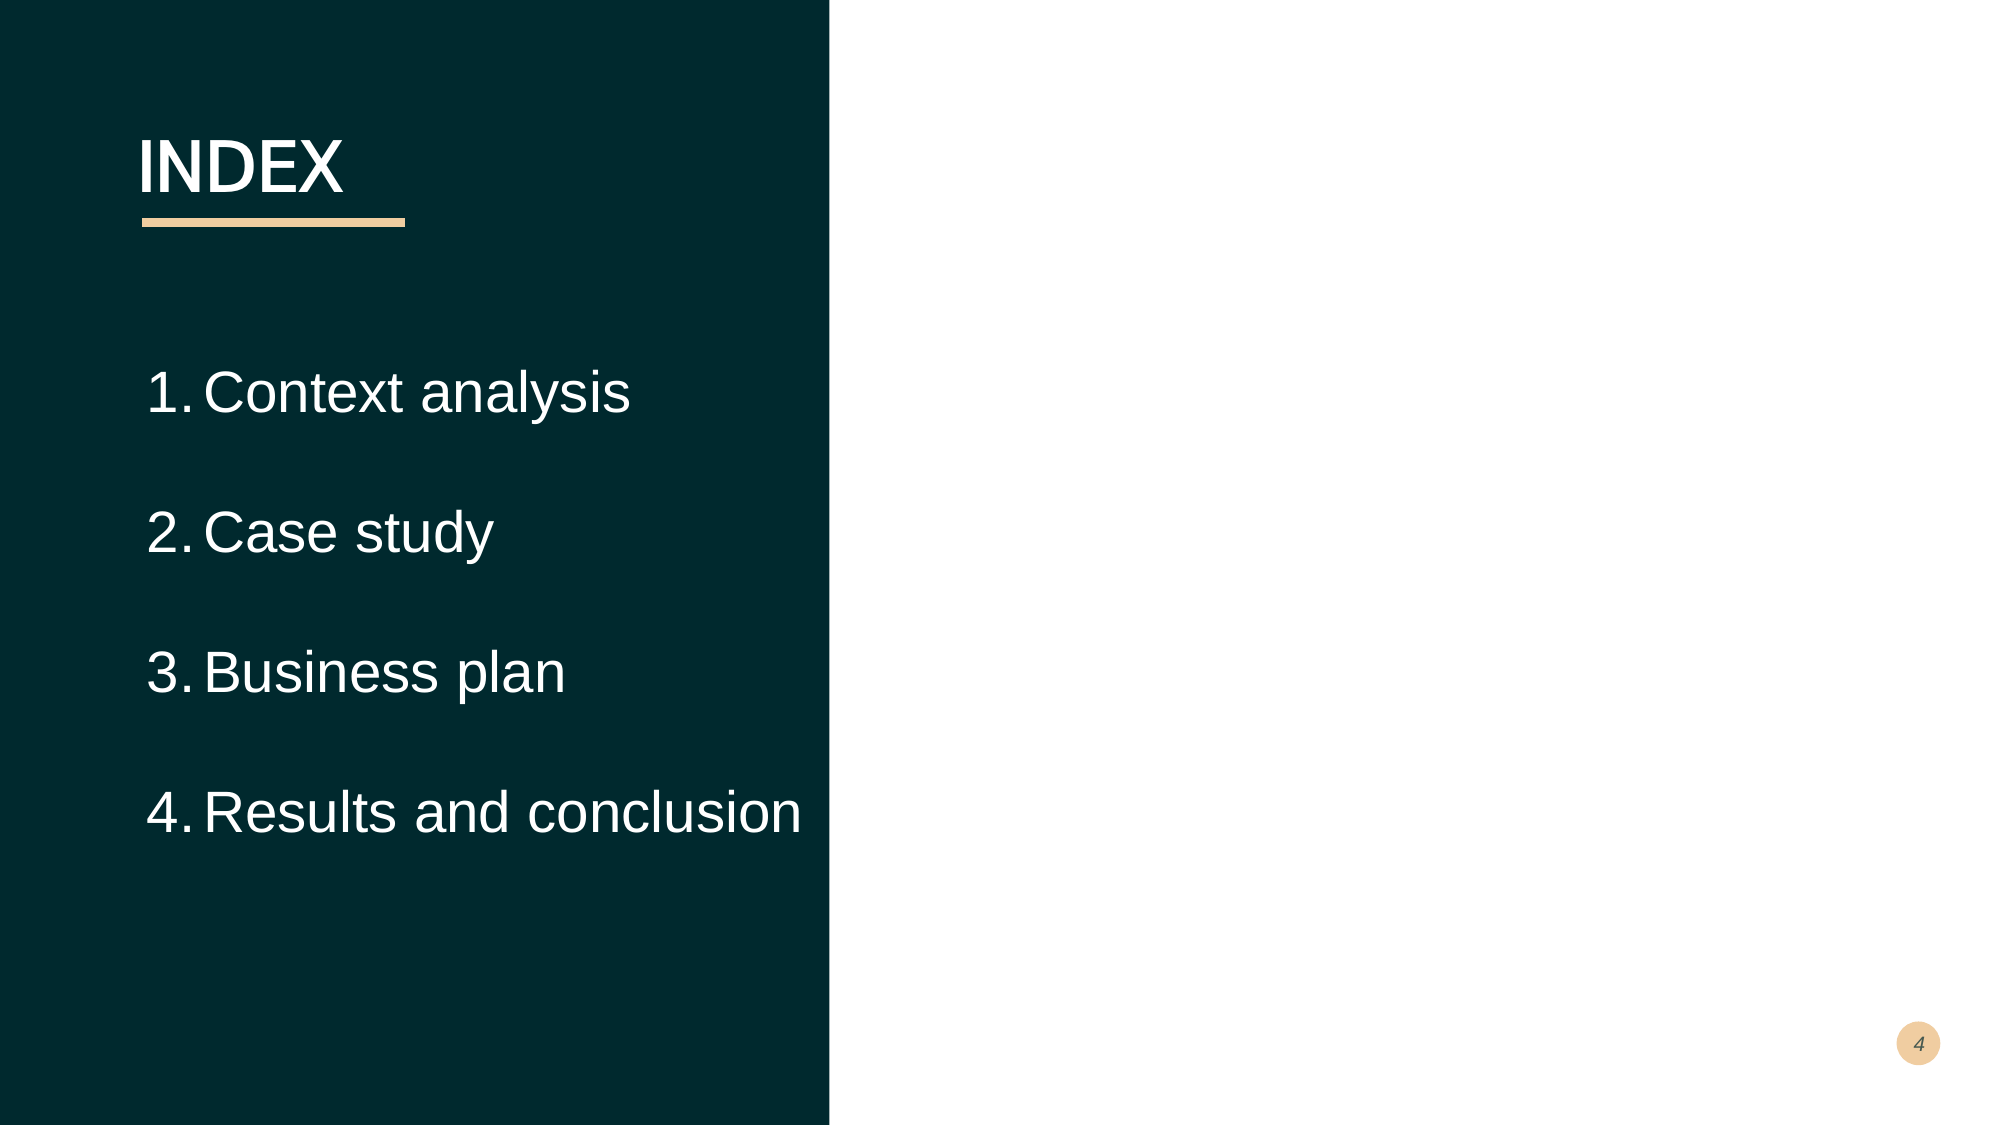

# INDEX

Context analysis
Case study
Business plan
Results and conclusion
4